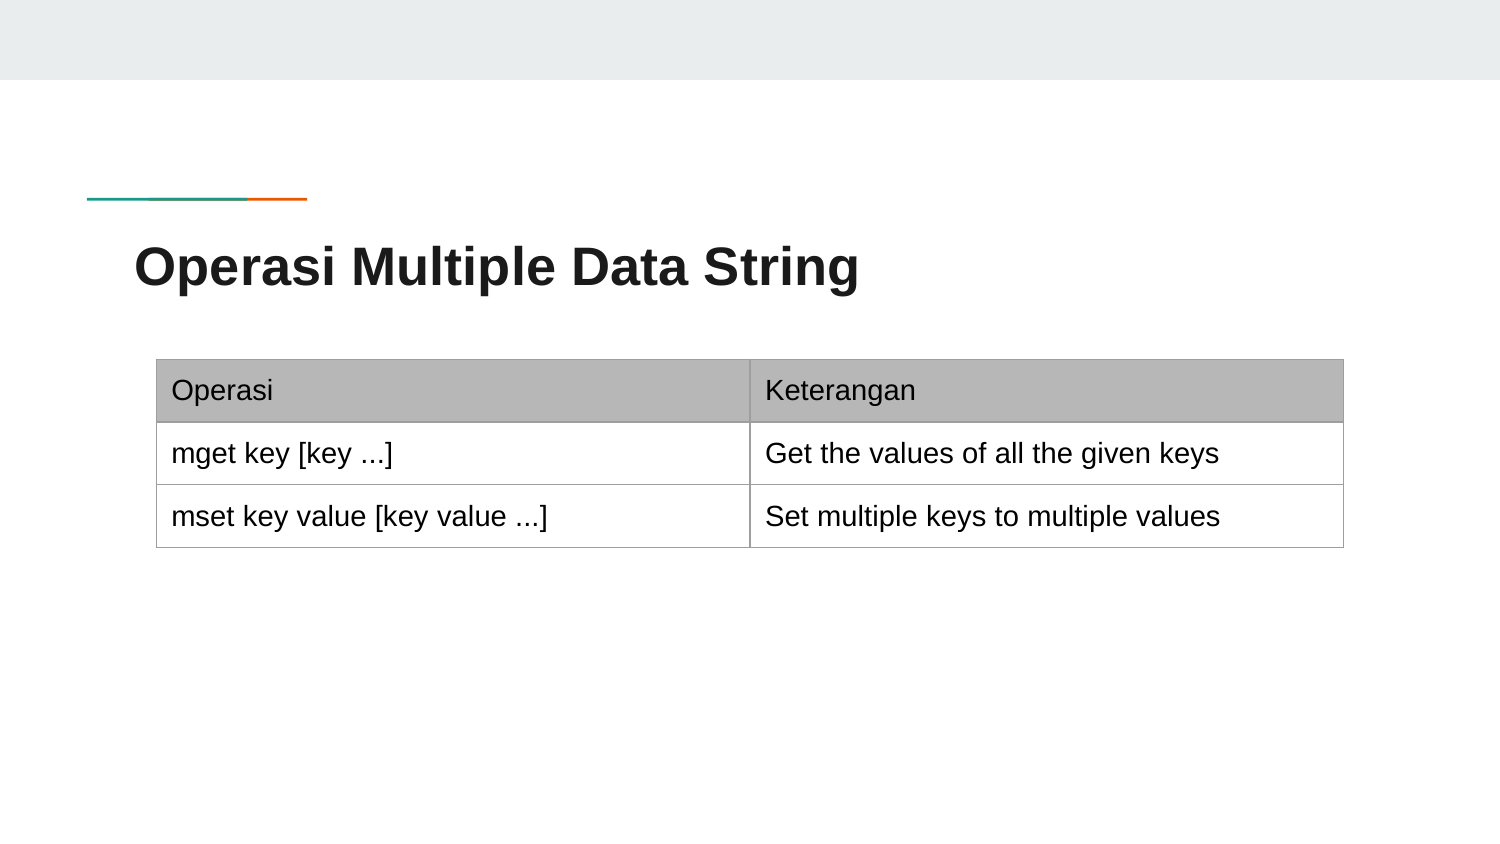

# Operasi Multiple Data String
| Operasi | Keterangan |
| --- | --- |
| mget key [key ...] | Get the values of all the given keys |
| mset key value [key value ...] | Set multiple keys to multiple values |